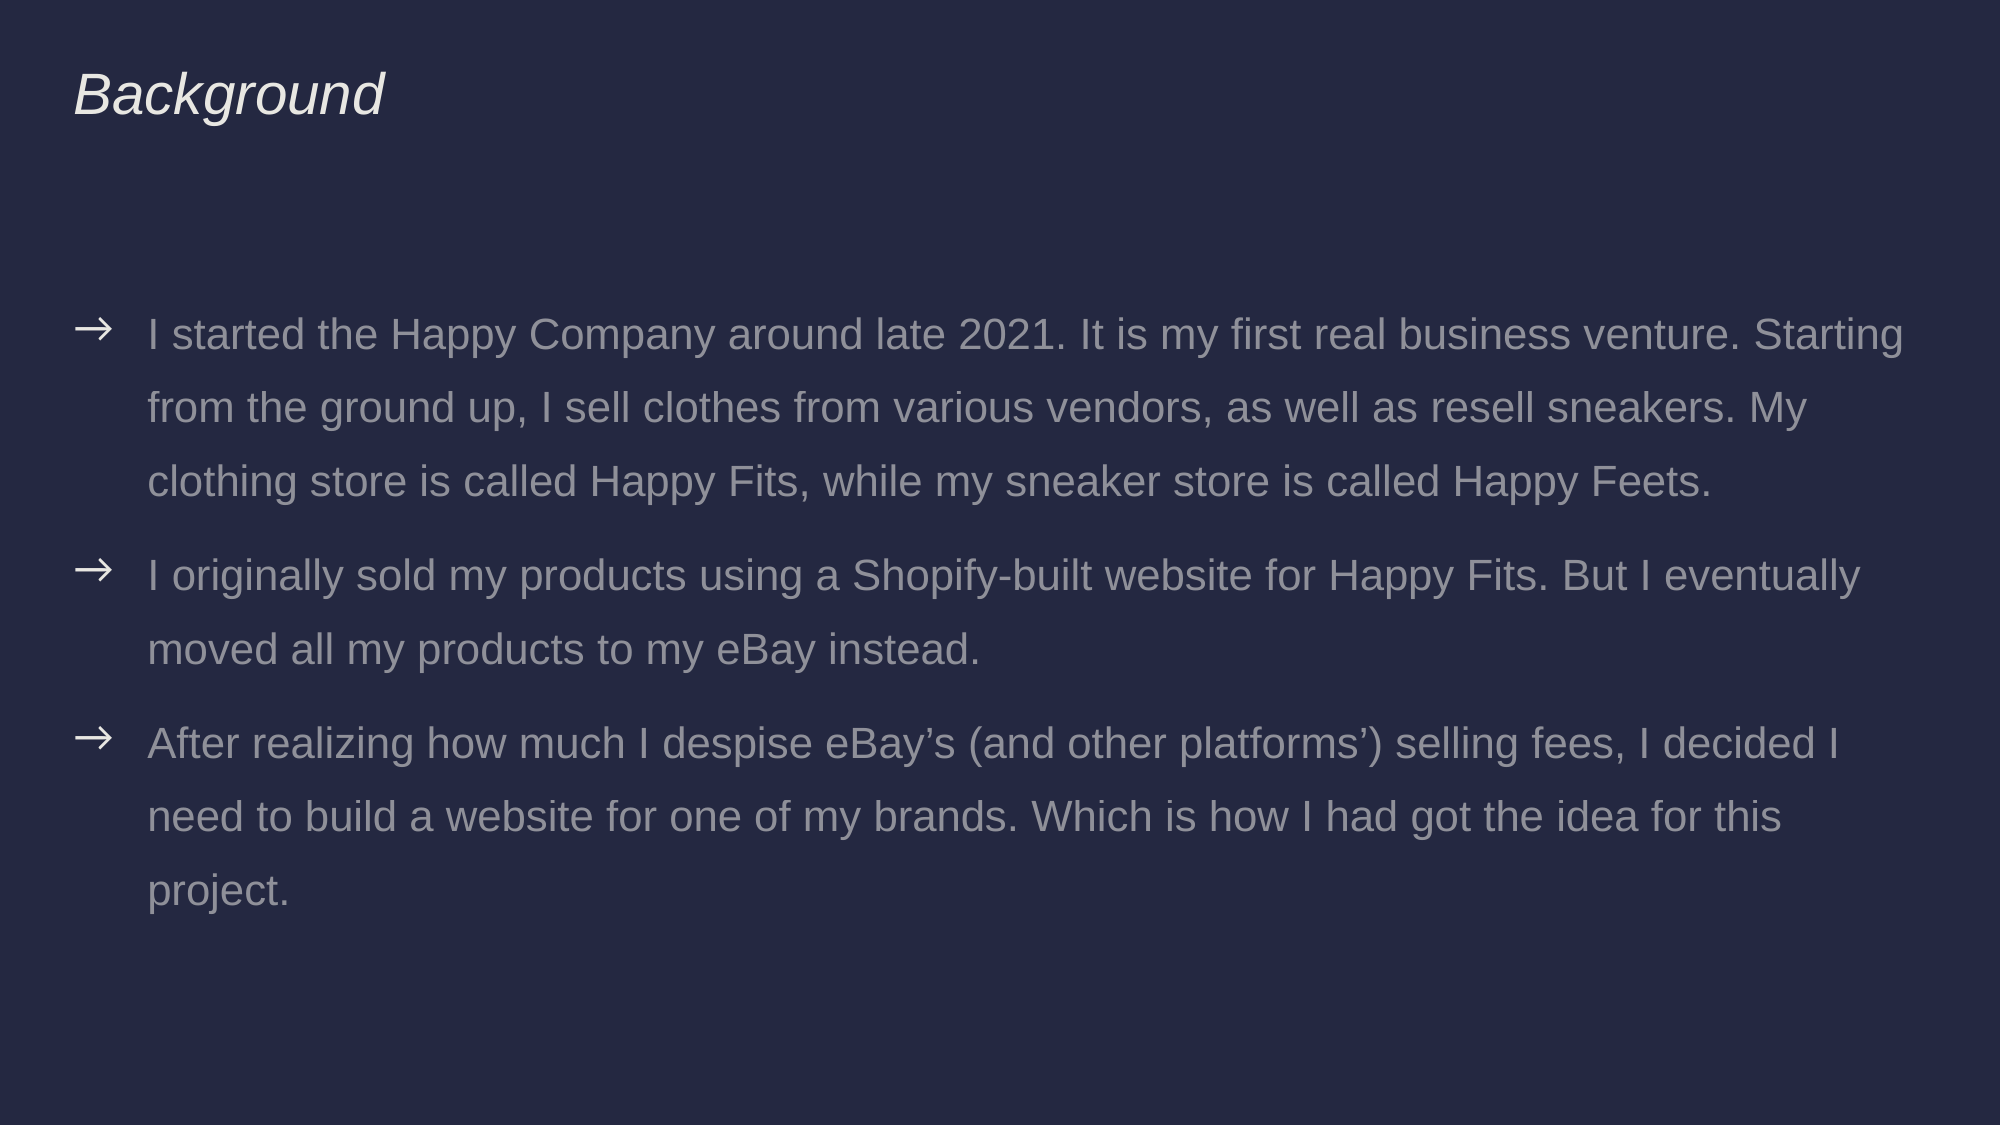

# Background
I started the Happy Company around late 2021. It is my first real business venture. Starting from the ground up, I sell clothes from various vendors, as well as resell sneakers. My clothing store is called Happy Fits, while my sneaker store is called Happy Feets.
I originally sold my products using a Shopify-built website for Happy Fits. But I eventually moved all my products to my eBay instead.
After realizing how much I despise eBay’s (and other platforms’) selling fees, I decided I need to build a website for one of my brands. Which is how I had got the idea for this project.